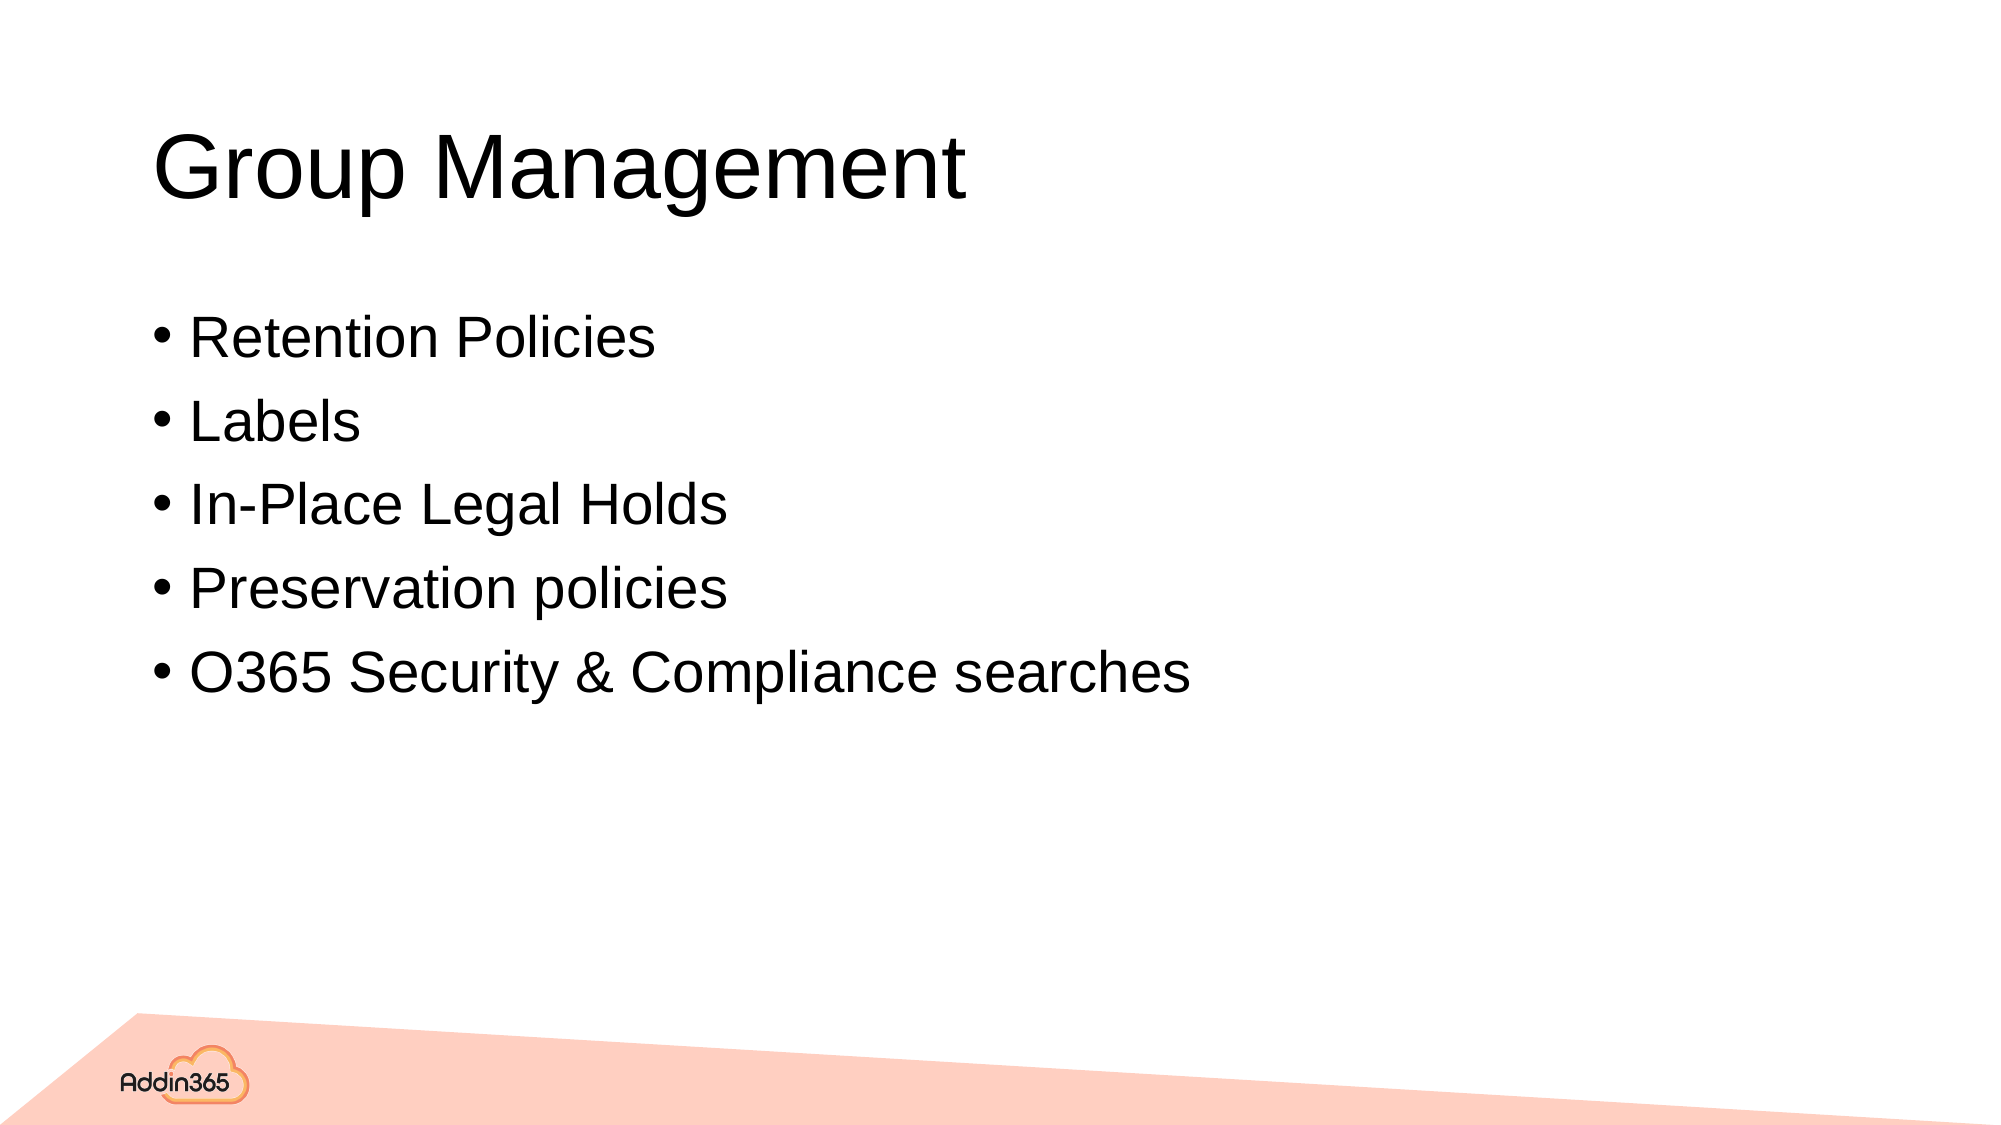

# Group Management
Retention Policies
Labels
In-Place Legal Holds
Preservation policies
O365 Security & Compliance searches